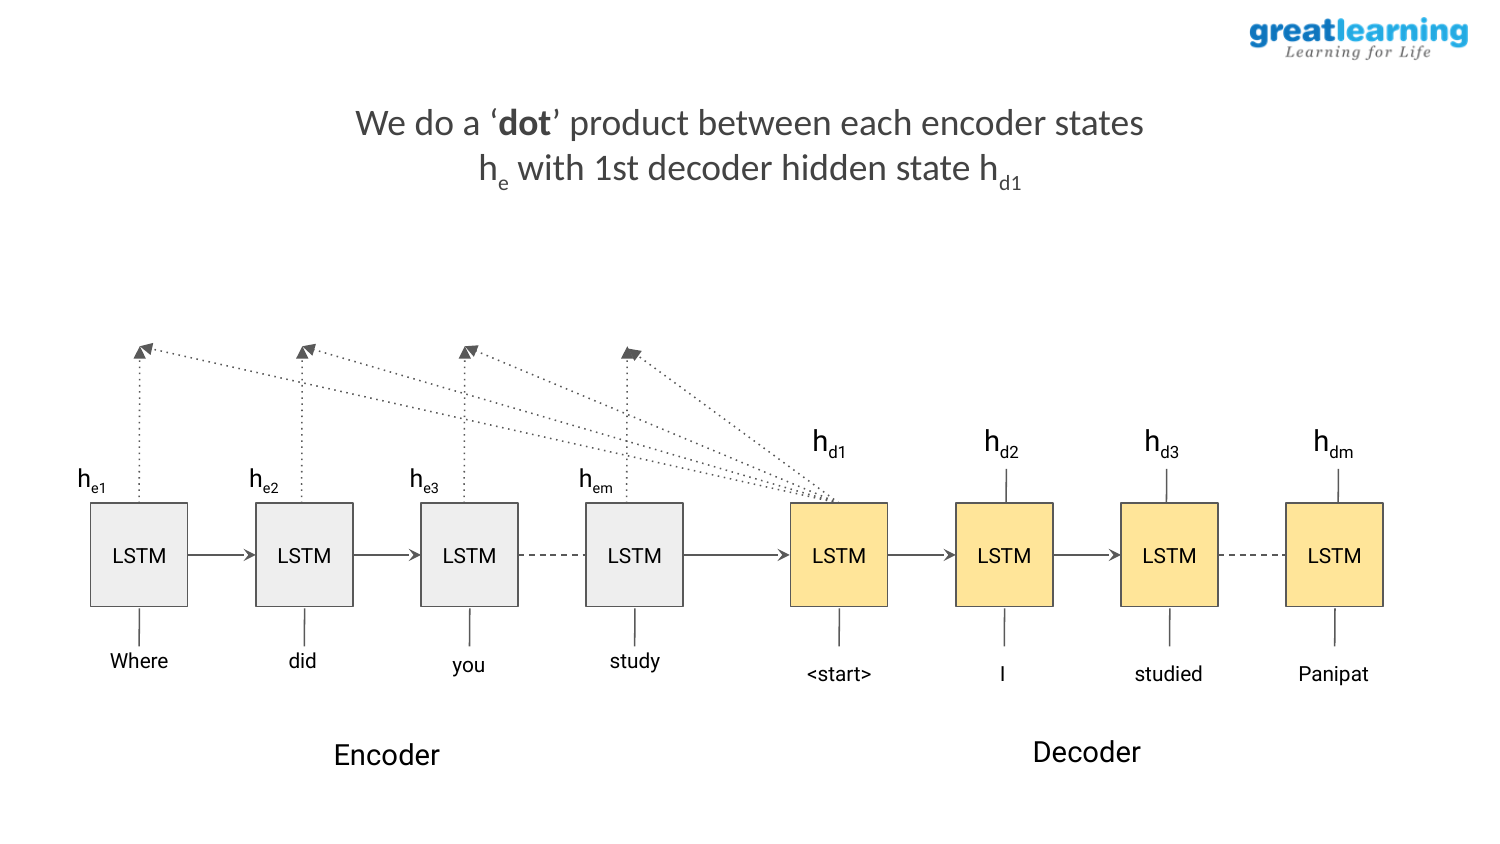

We do a ‘dot’ product between each encoder states he with 1st decoder hidden state hd1
hd1
hd2
hd3
hdm
he1
he2
he3
hem
LSTM
LSTM
LSTM
LSTM
LSTM
LSTM
LSTM
LSTM
Where
did
study
you
<start>
studied
Panipat
I
Decoder
Encoder